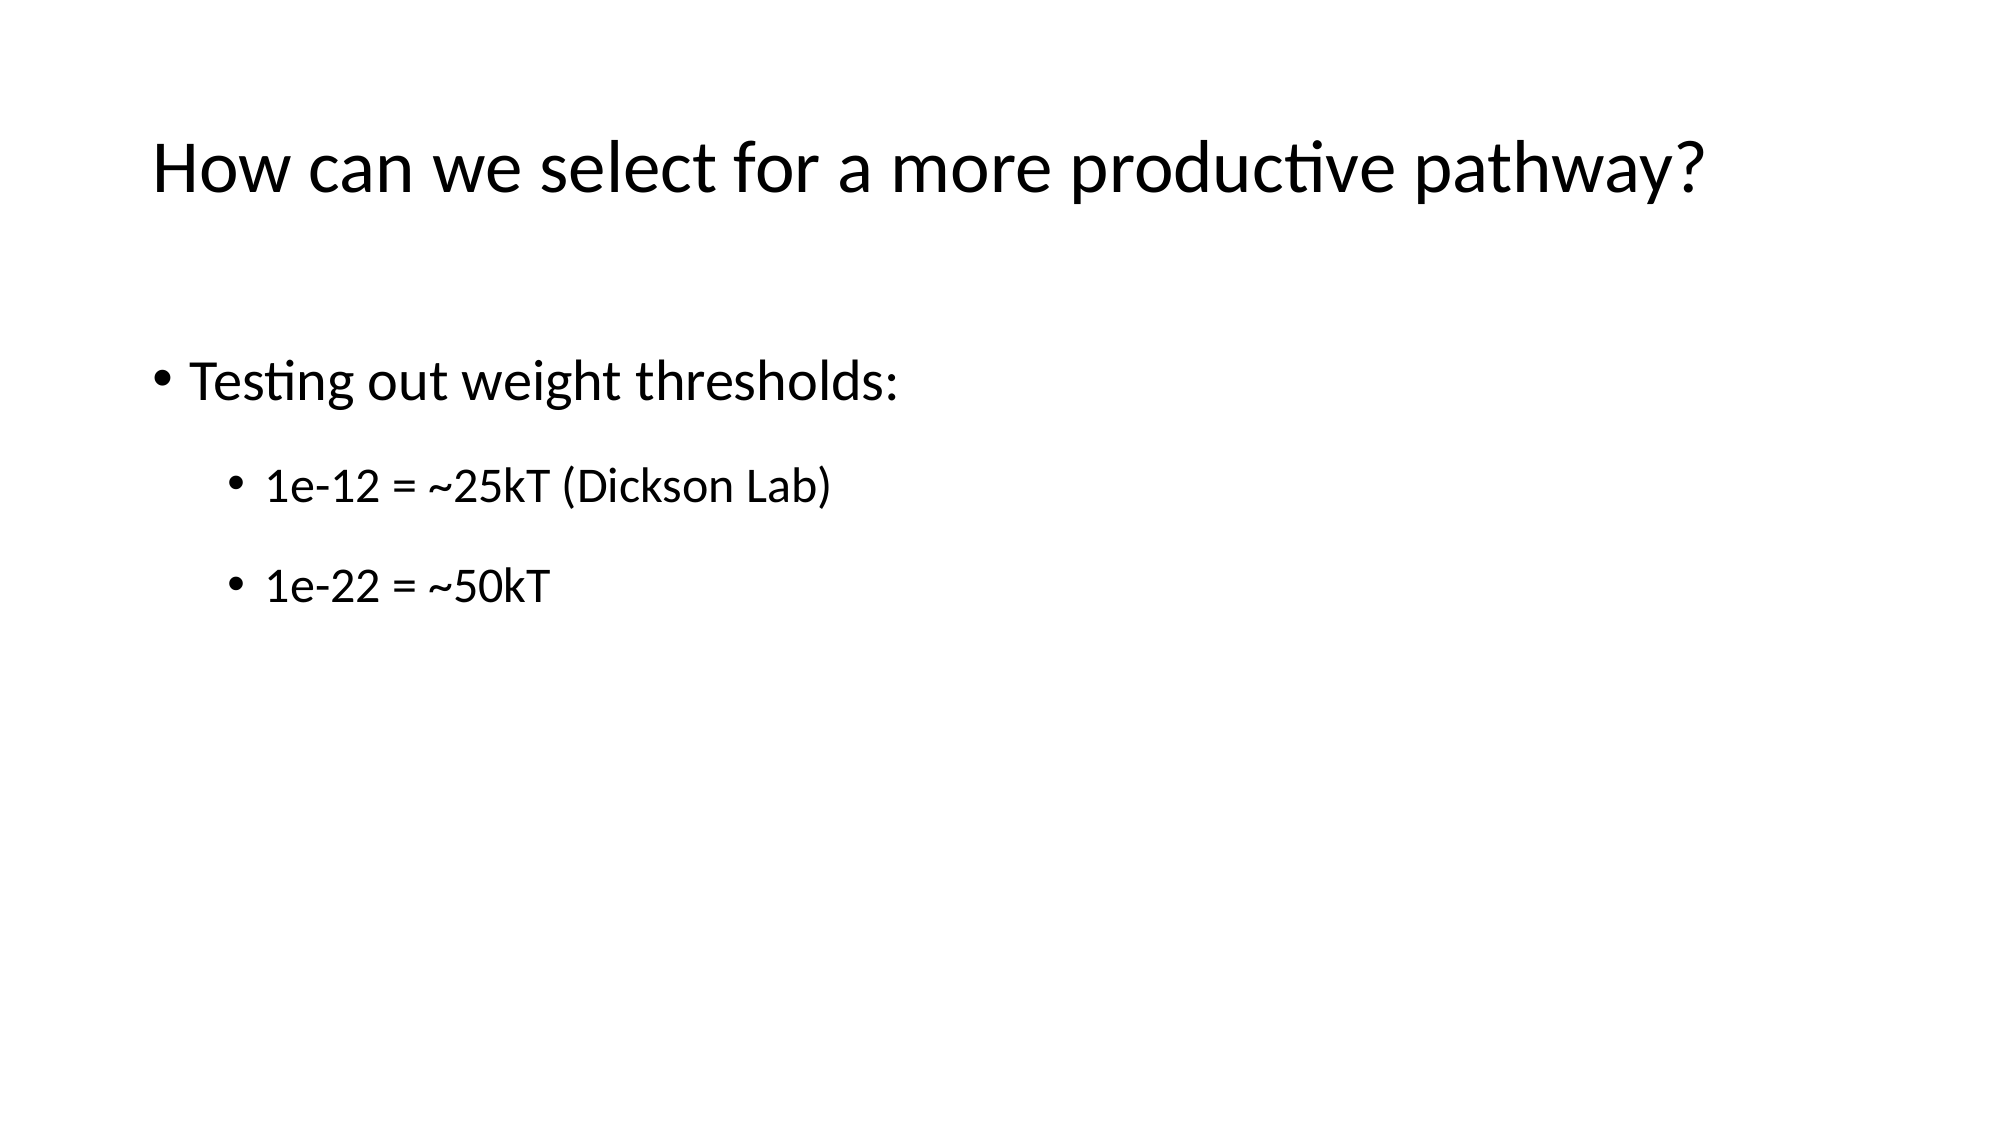

# How can we select for a more productive pathway?
Testing out weight thresholds:
1e-12 = ~25kT (Dickson Lab)
1e-22 = ~50kT